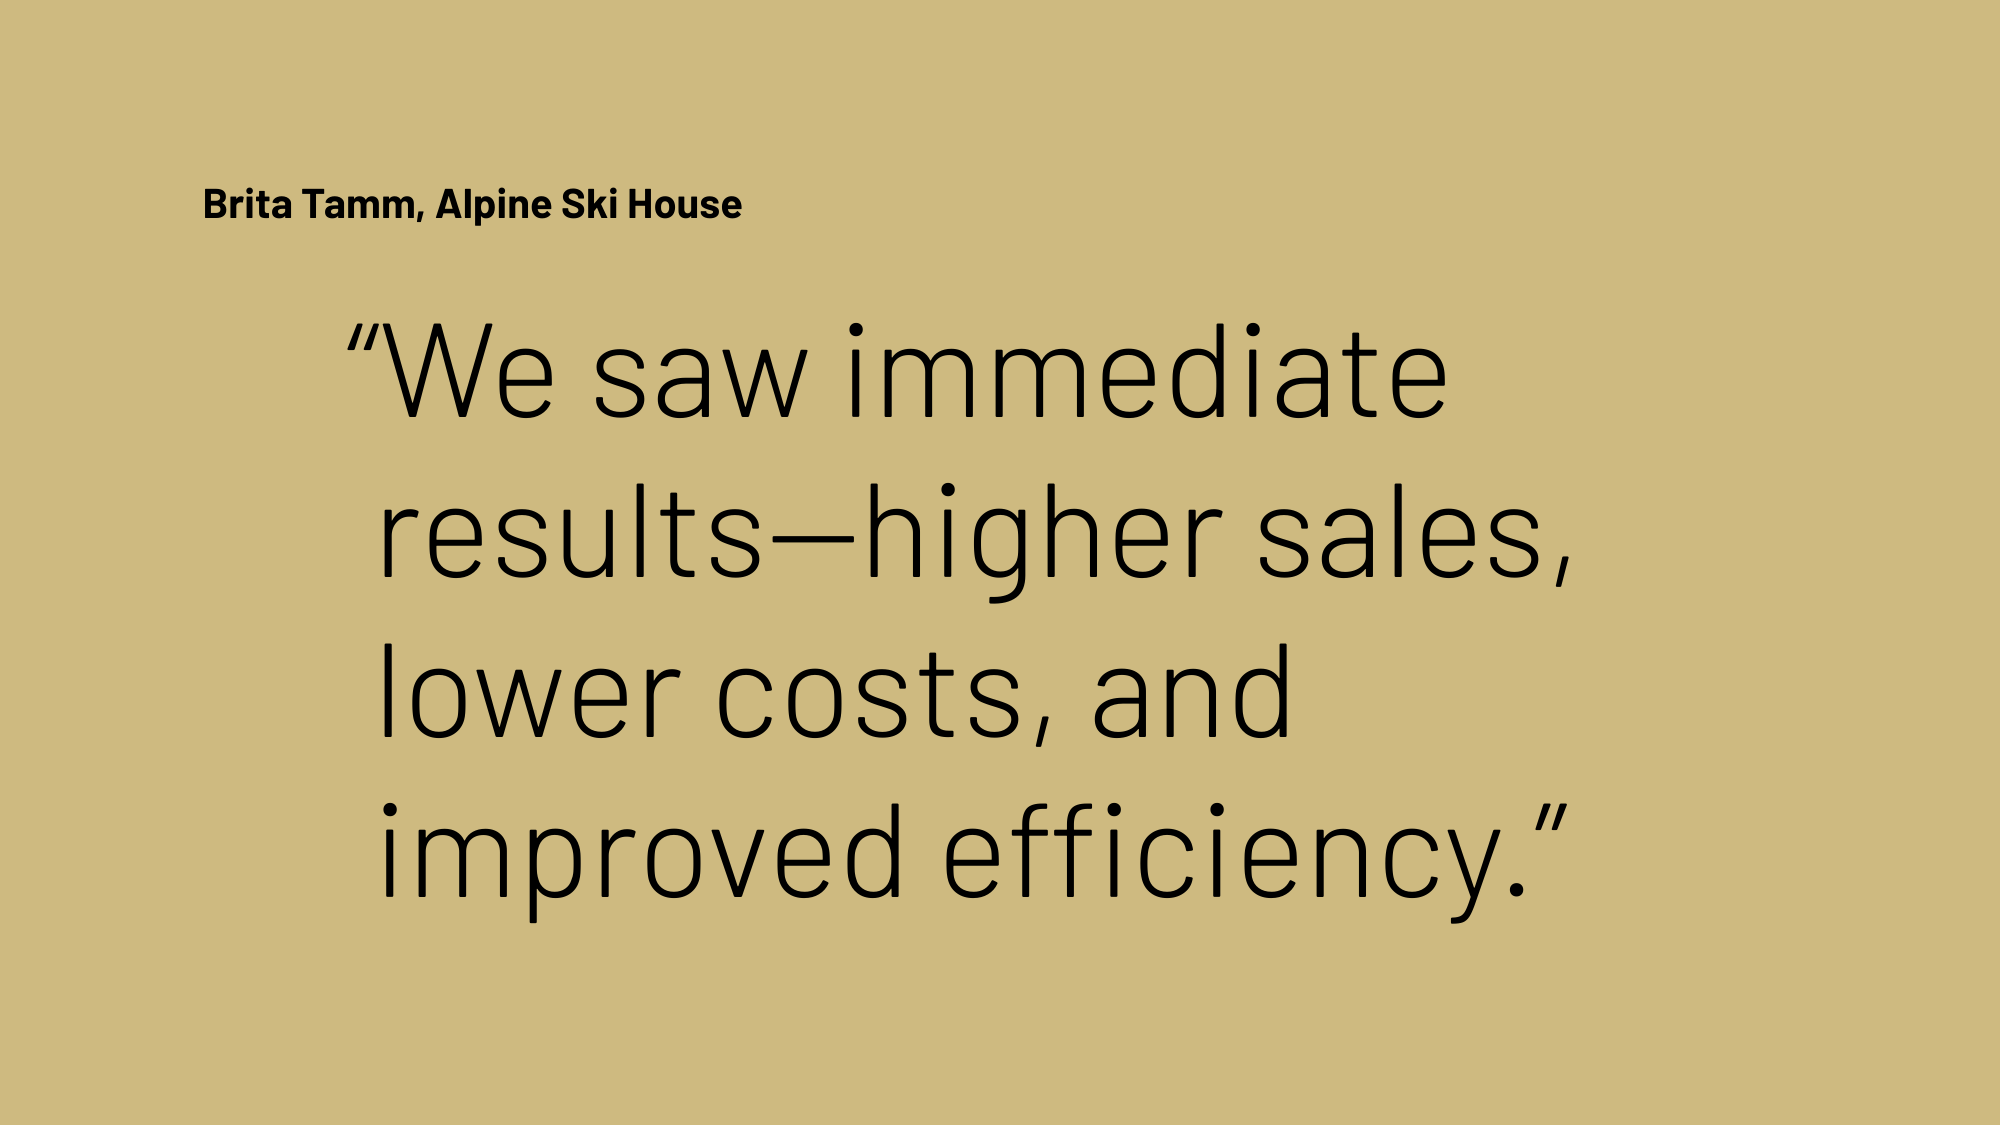

# Brita Tamm, Alpine Ski House
“We saw immediate results—higher sales, lower costs, and improved efficiency.”